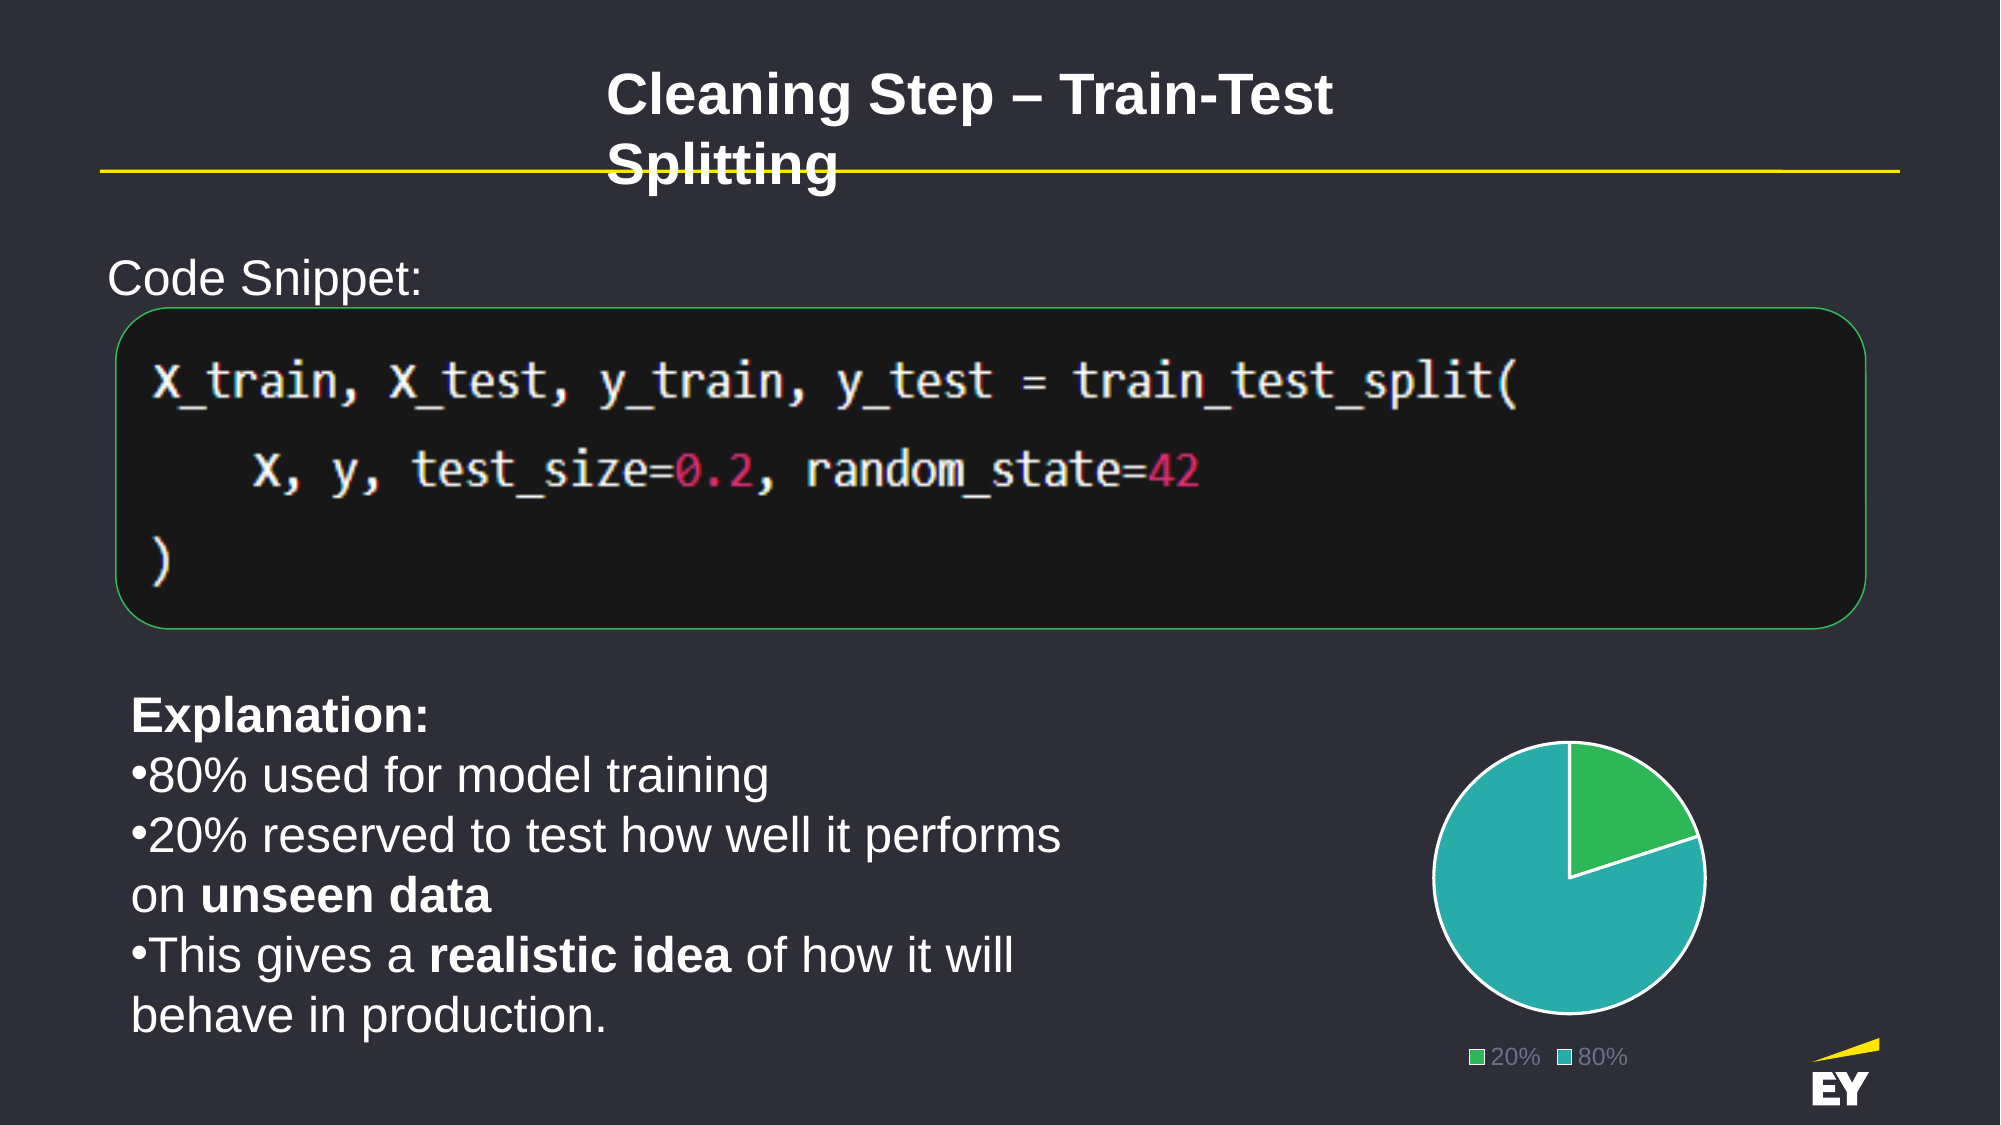

Cleaning Step – Train-Test Splitting
Code Snippet:

### Chart

| Category | Sales |
|---|---|
| 0.2 | 20.0 |
| 0.8 | 80.0 |
Explanation:
80% used for model training
20% reserved to test how well it performs on unseen data
This gives a realistic idea of how it will behave in production.